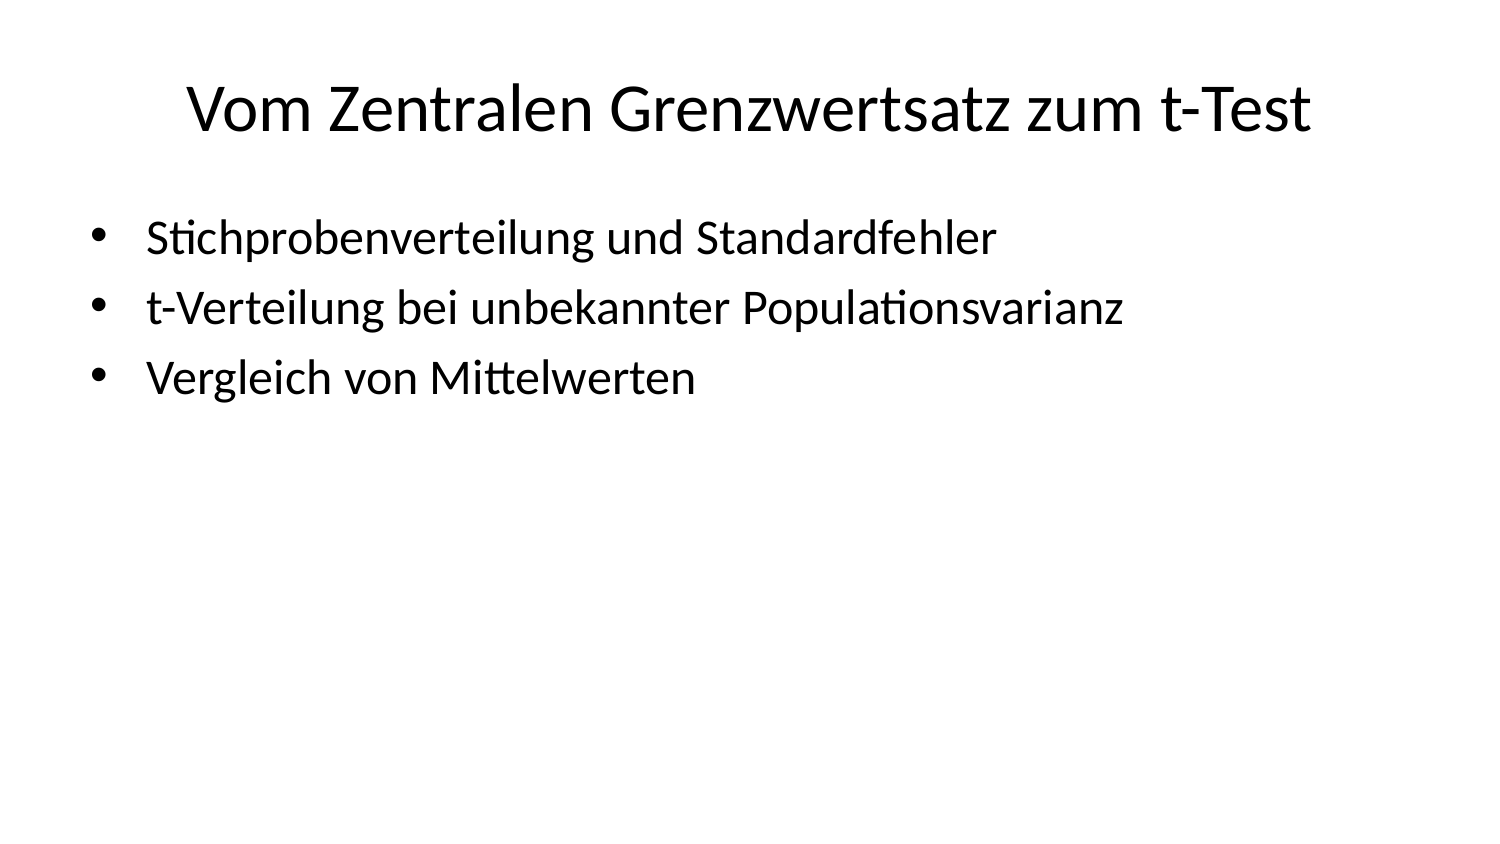

# Vom Zentralen Grenzwertsatz zum t-Test
Stichprobenverteilung und Standardfehler
t-Verteilung bei unbekannter Populationsvarianz
Vergleich von Mittelwerten